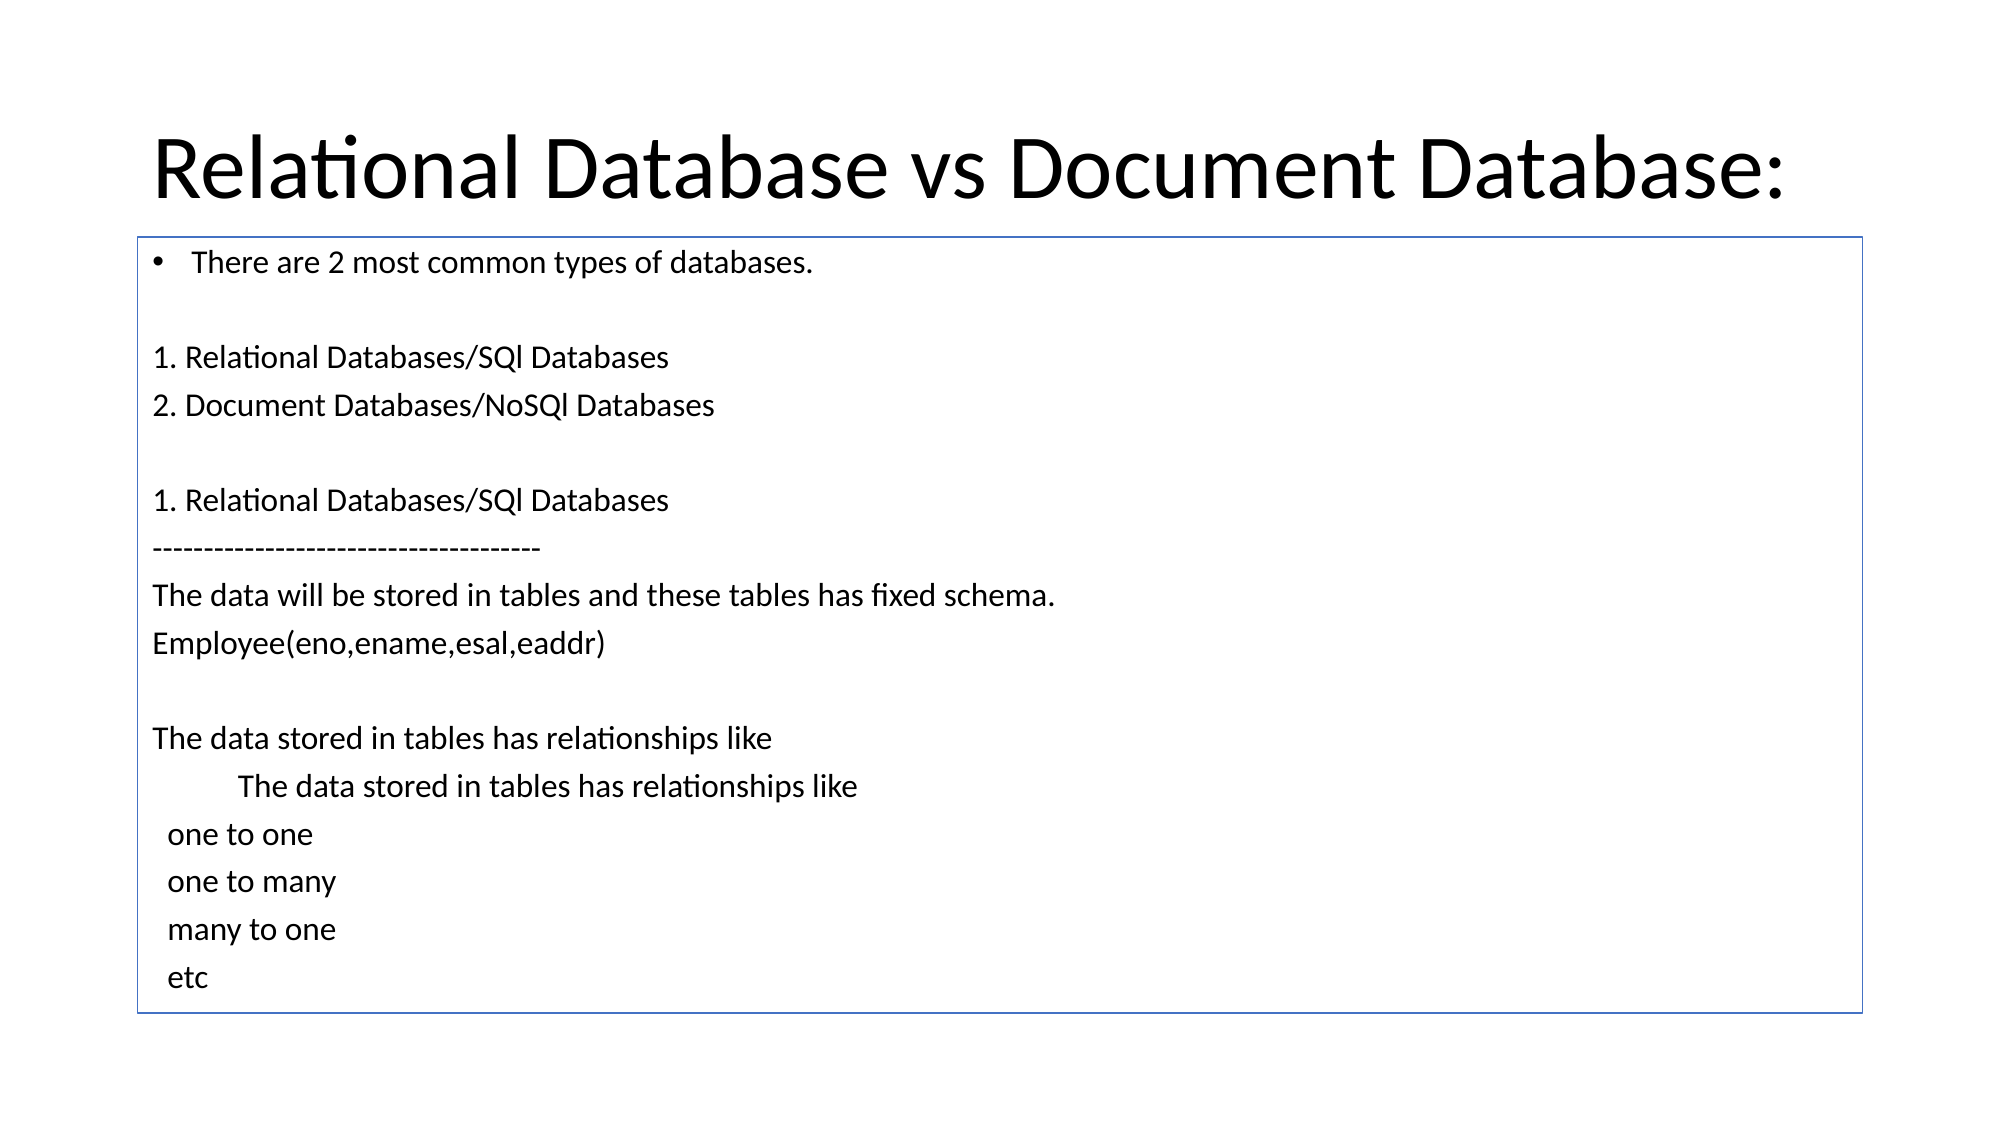

# Relational Database vs Document Database:
There are 2 most common types of databases.

1. Relational Databases/SQl Databases
2. Document Databases/NoSQl Databases

1. Relational Databases/SQl Databases
--------------------------------------
The data will be stored in tables and these tables has fixed schema.
Employee(eno,ename,esal,eaddr)

The data stored in tables has relationships like
	The data stored in tables has relationships like
  one to one
  one to many
  many to one
  etc